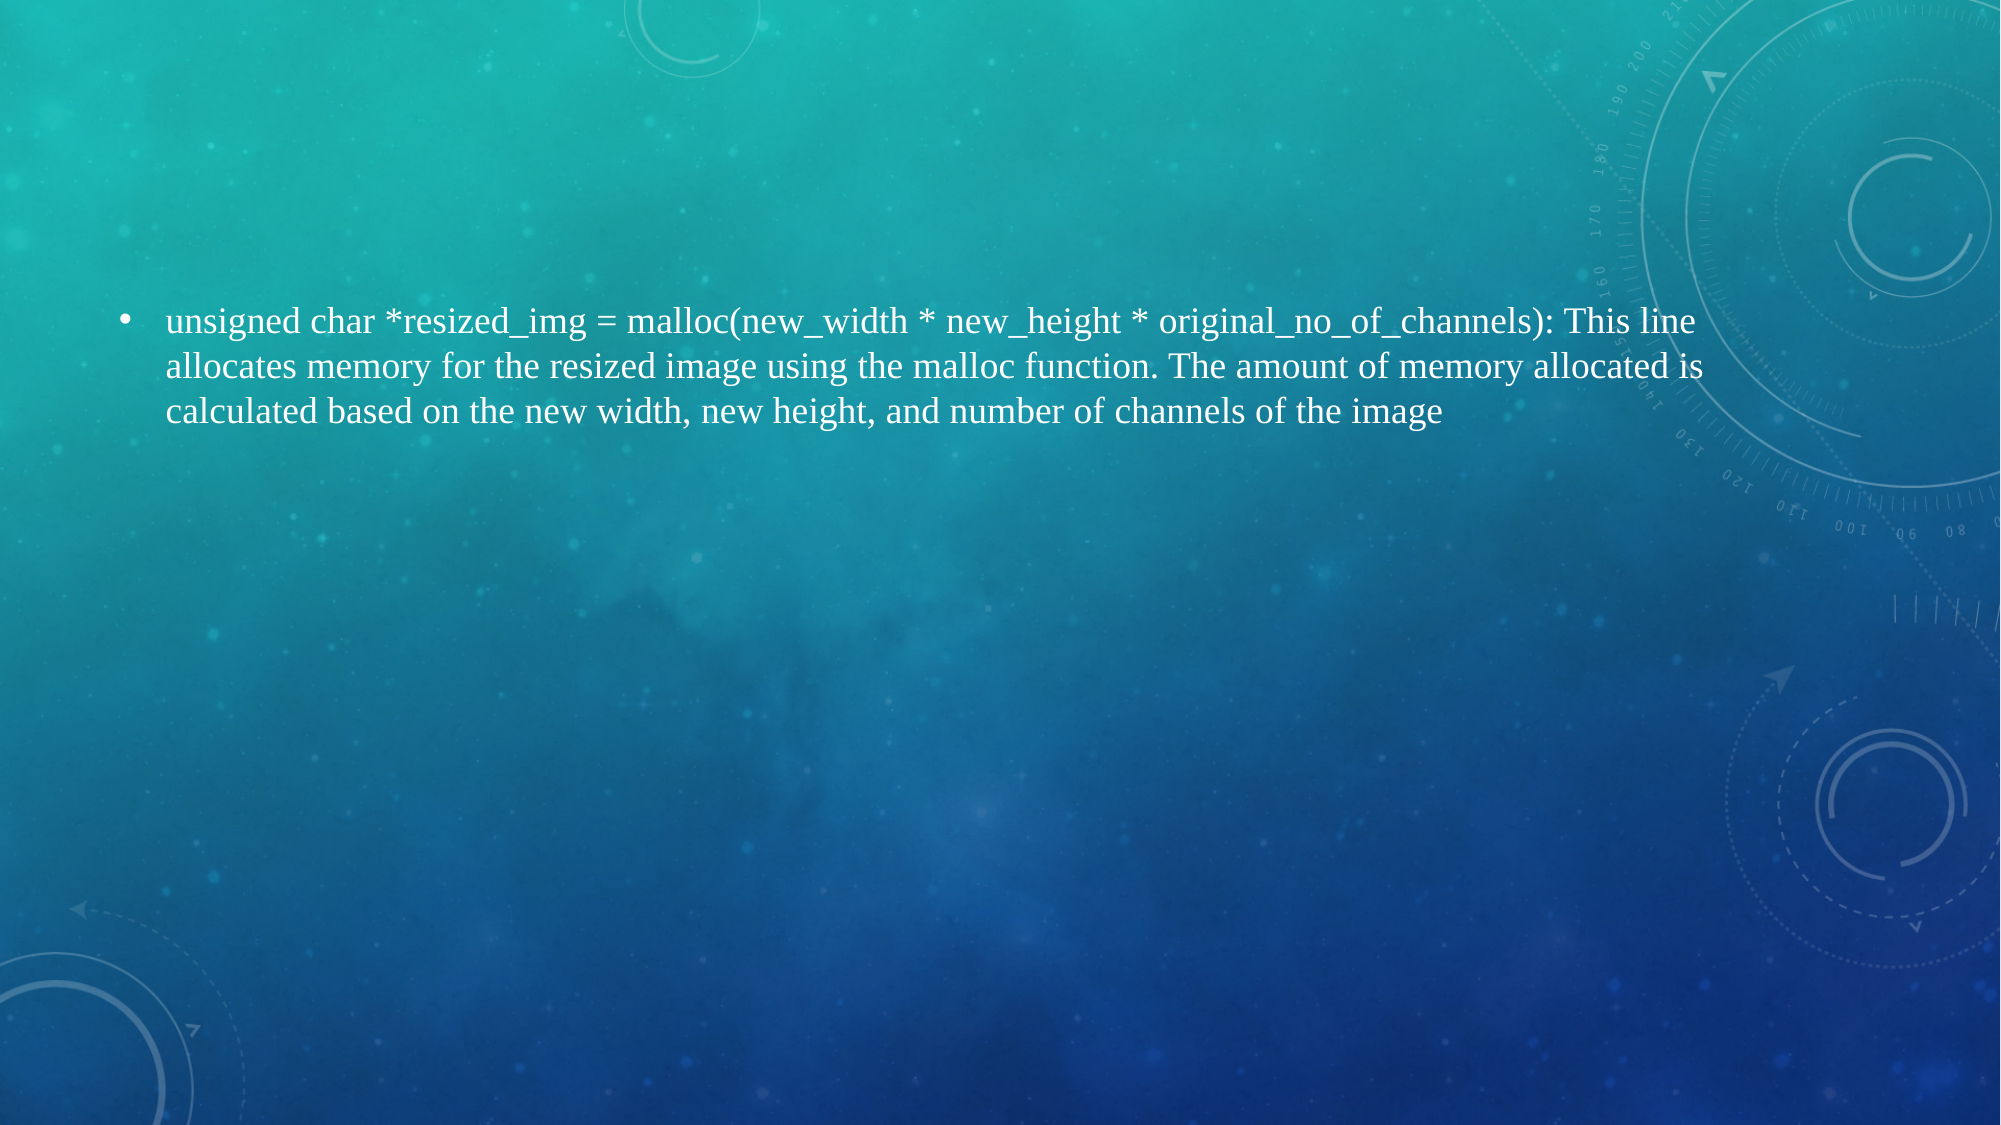

unsigned char *resized_img = malloc(new_width * new_height * original_no_of_channels): This line allocates memory for the resized image using the malloc function. The amount of memory allocated is calculated based on the new width, new height, and number of channels of the image